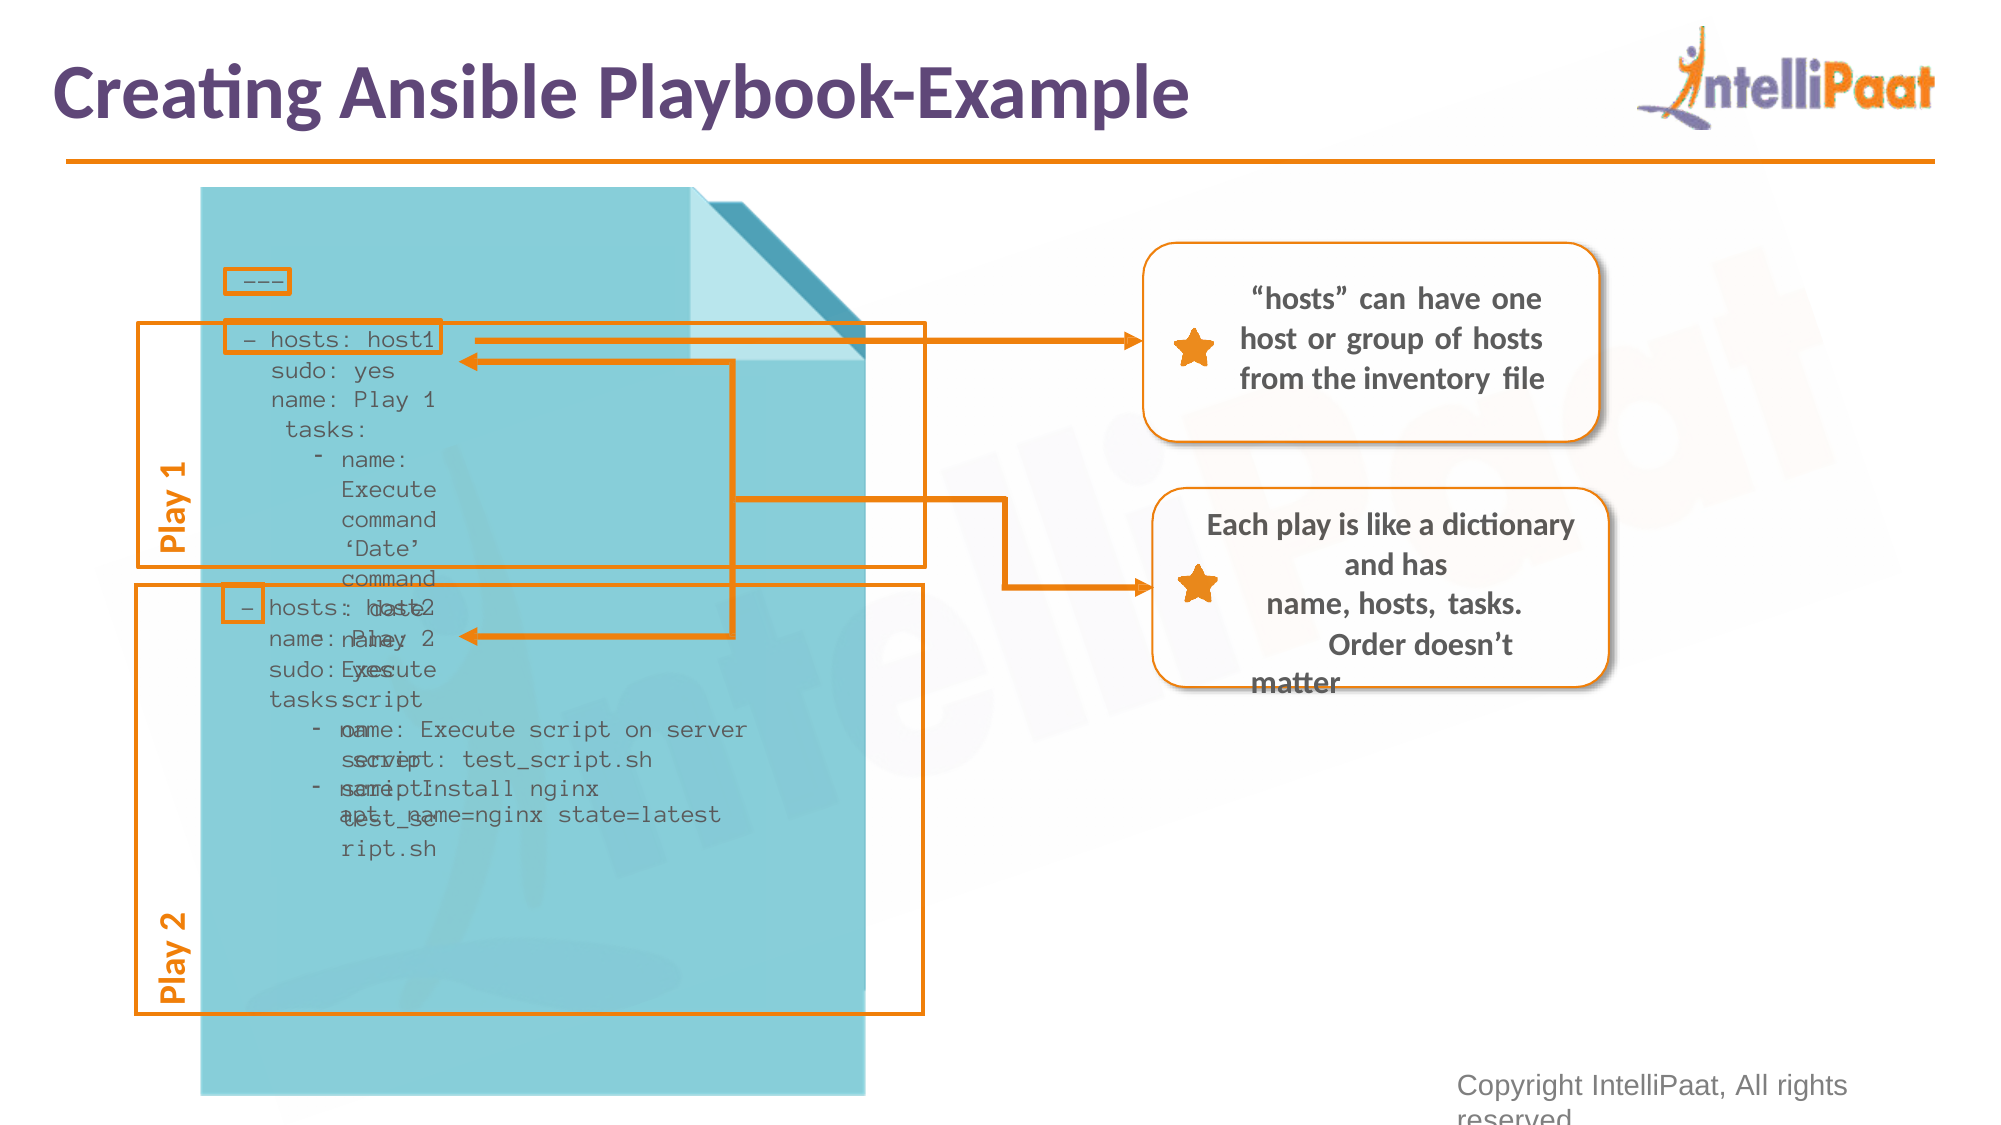

# Creating Ansible Playbook-Example

---
“hosts” can have one  host or group of hosts  from the inventory file
- hosts: host1

sudo: yes  name: Play 1  tasks:
name: Execute command ‘Date’
command: date
name: Execute script on server
script: test_script.sh

Play 1

Each play is like a dictionary
and has  name, hosts, tasks.
Order doesn’t matter

|  | - | hosts: host2 |
| --- | --- | --- |
| name: Play 2 sudo: yes tasks: name: Execute script on server script: test\_script.sh name: Install nginx apt: name=nginx state=latest |  |  |
Play 2
Copyright IntelliPaat, All rights reserved